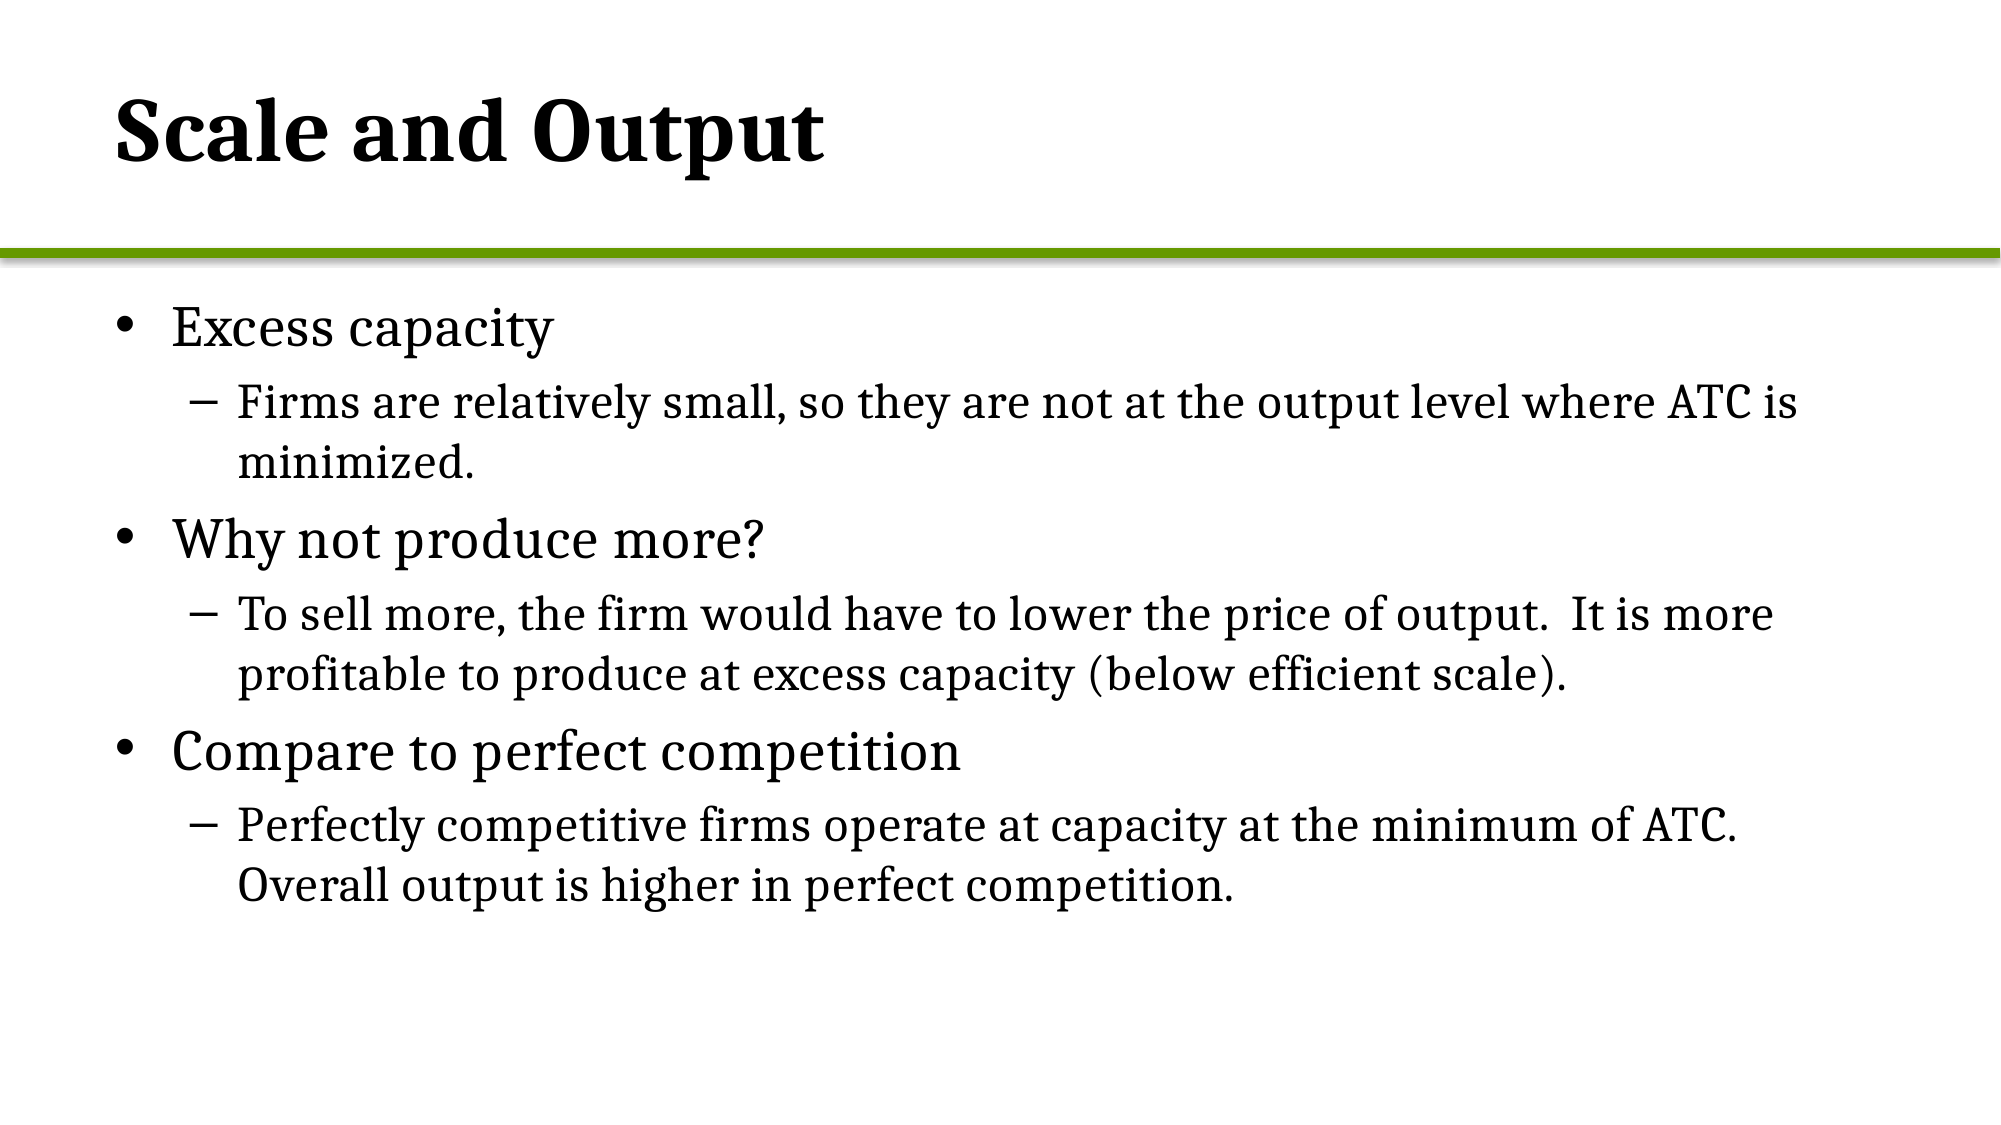

# Scale and Output
Excess capacity
Firms are relatively small, so they are not at the output level where ATC is minimized.
Why not produce more?
To sell more, the firm would have to lower the price of output.  It is more profitable to produce at excess capacity (below efficient scale).
Compare to perfect competition
Perfectly competitive firms operate at capacity at the minimum of ATC.  Overall output is higher in perfect competition.